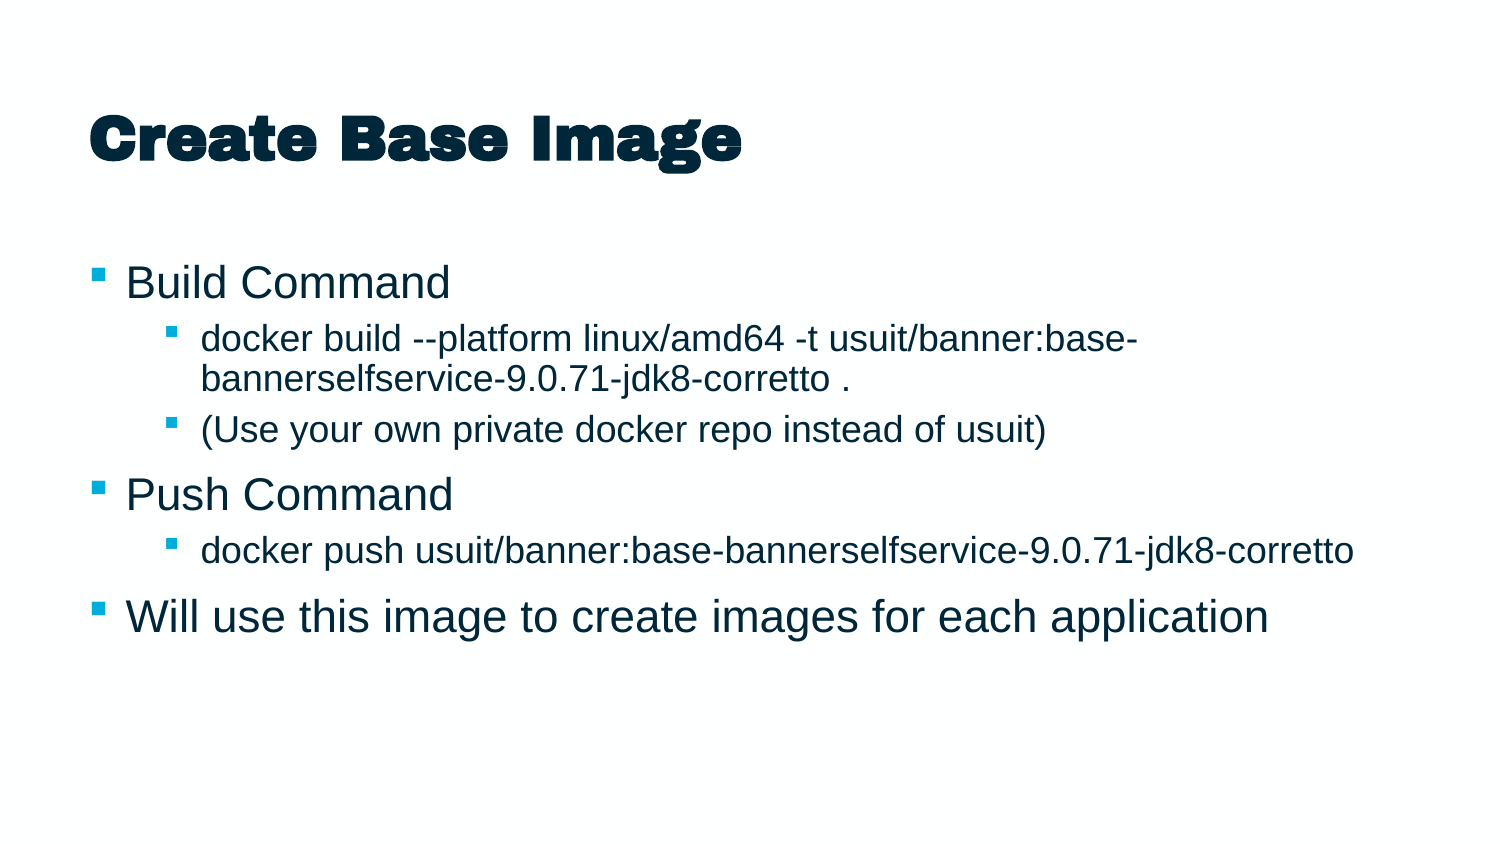

# Create Base Image
Build Command
docker build --platform linux/amd64 -t usuit/banner:base-bannerselfservice-9.0.71-jdk8-corretto .
(Use your own private docker repo instead of usuit)
Push Command
docker push usuit/banner:base-bannerselfservice-9.0.71-jdk8-corretto
Will use this image to create images for each application